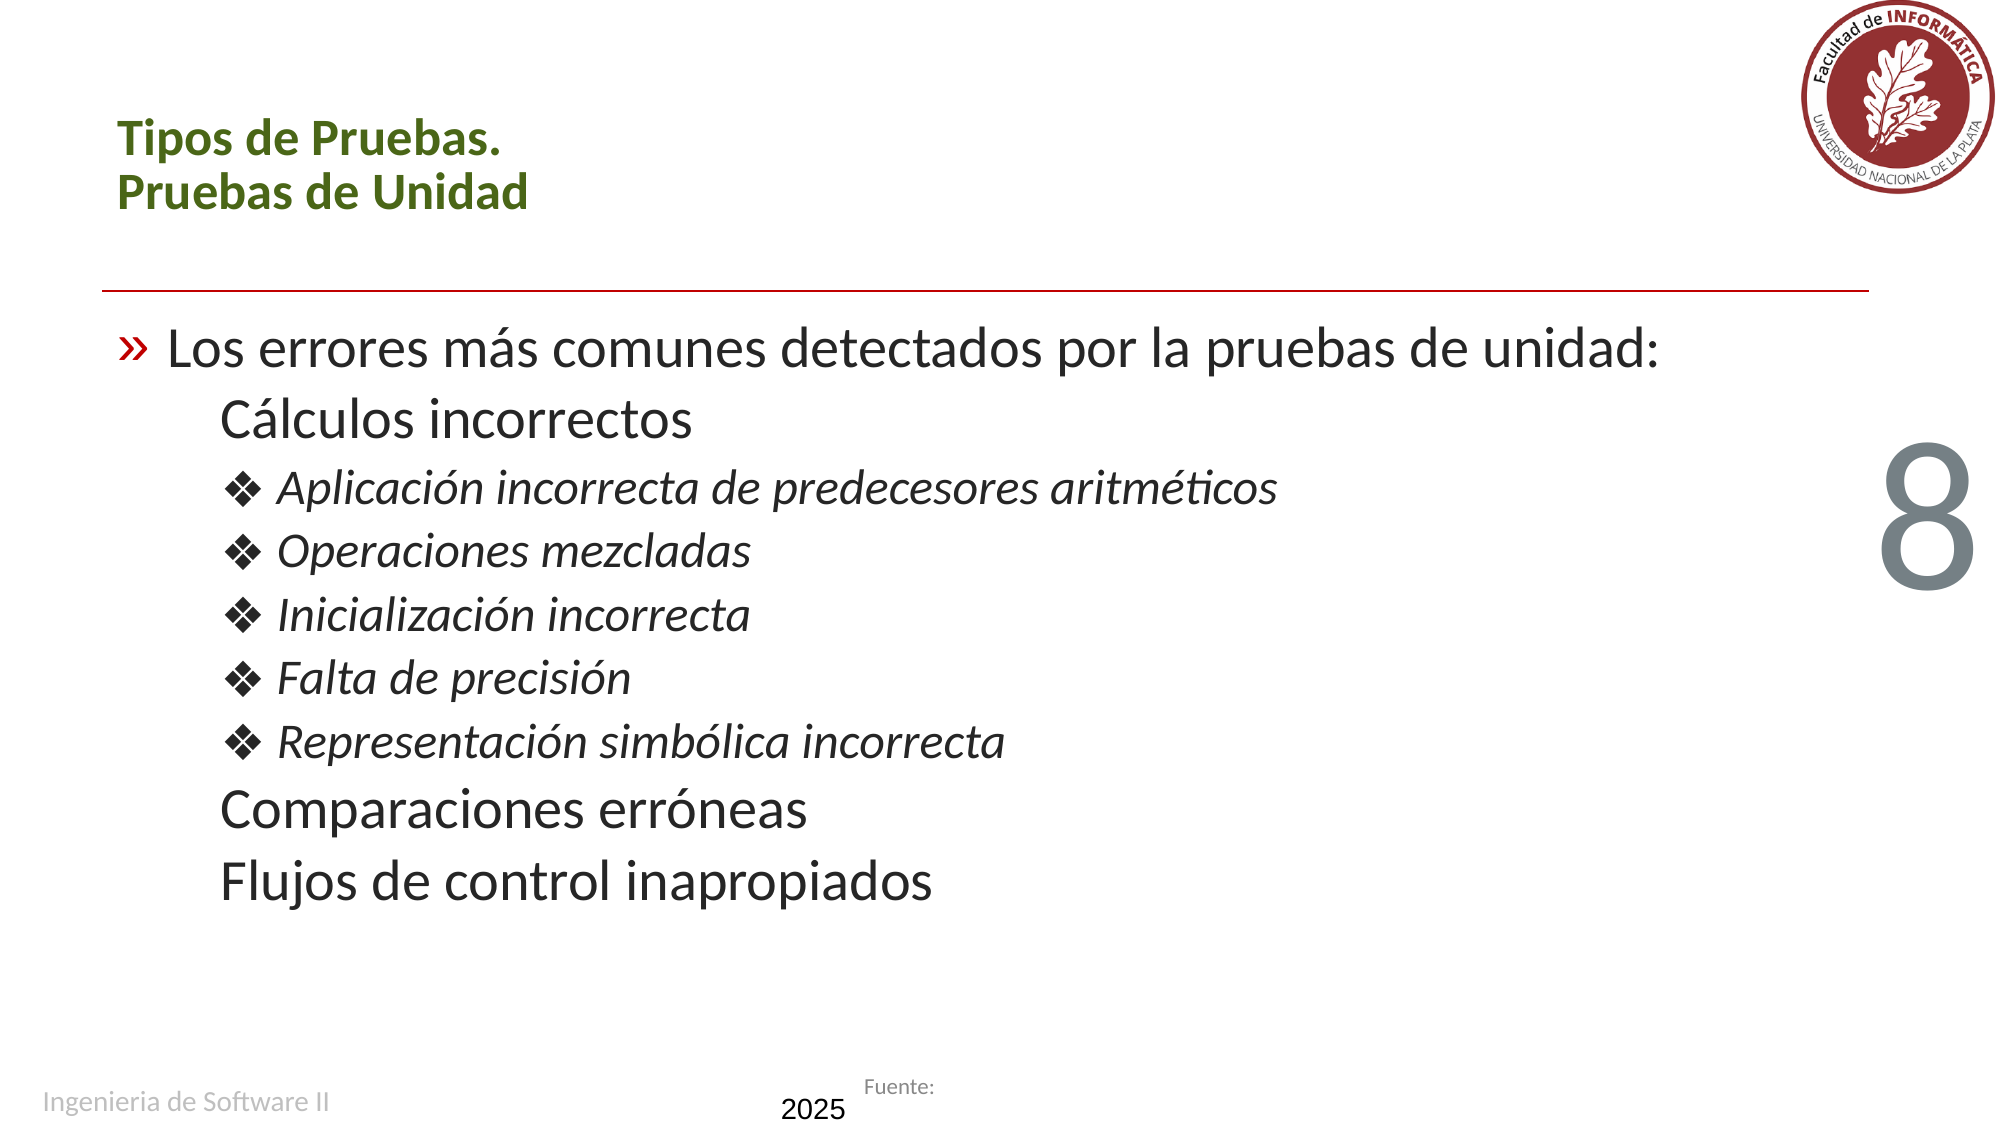

# Tipos de Pruebas. Pruebas de Unidad
Los errores más comunes detectados por la pruebas de unidad:
Cálculos incorrectos
Aplicación incorrecta de predecesores aritméticos
Operaciones mezcladas
Inicialización incorrecta
Falta de precisión
Representación simbólica incorrecta
Comparaciones erróneas
Flujos de control inapropiados
8

Ingenieria de Software II